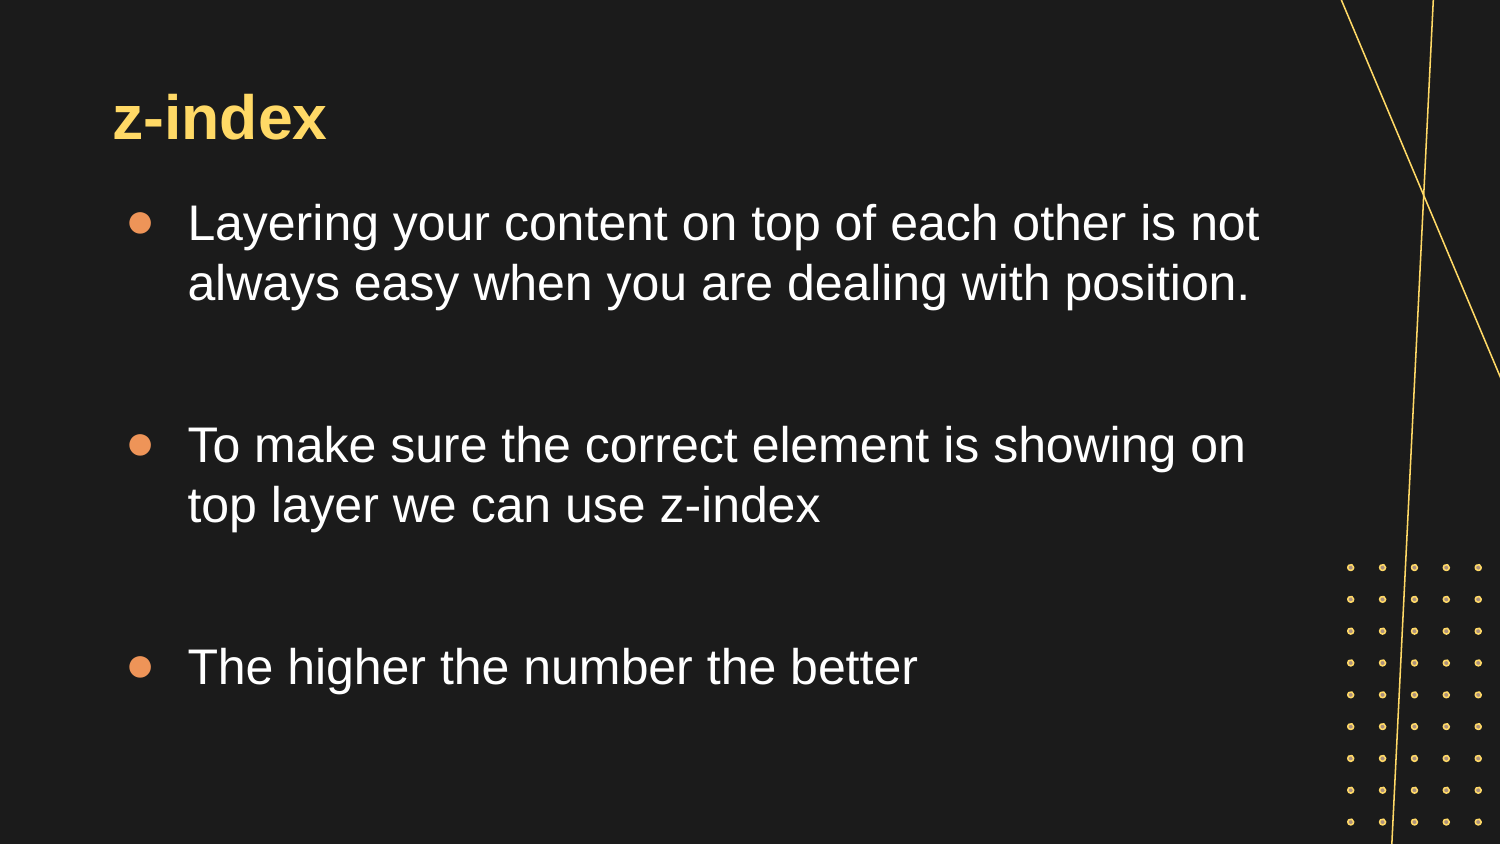

# z-index
Layering your content on top of each other is not always easy when you are dealing with position.

To make sure the correct element is showing on top layer we can use z-index

The higher the number the better